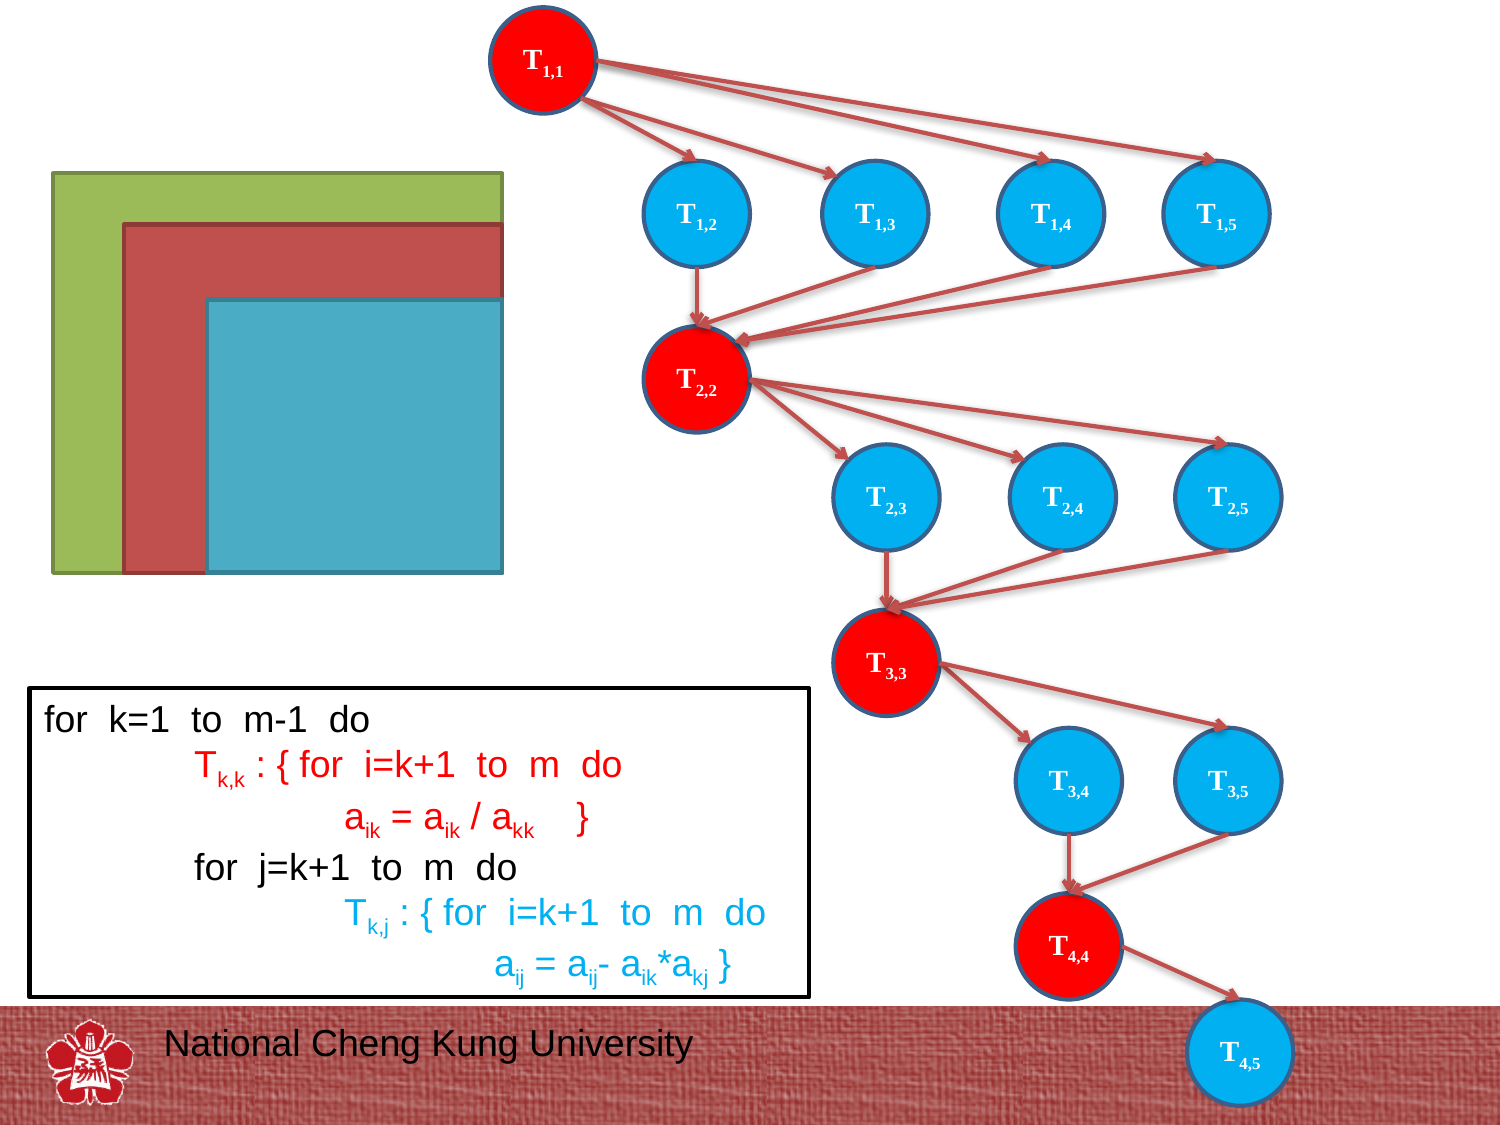

T1,1
T1,2
T1,3
T1,4
T1,5

T2,2
T2,3
T2,4
T2,5
T3,3
for  k=1  to  m-1  do
	Tk,k : { for  i=k+1  to  m  do
		aik = aik / akk    }
	for  j=k+1  to  m  do
		Tk,j : { for  i=k+1  to  m  do
			aij = aij- aik*akj }
T3,4
T3,5
T4,4
T4,5